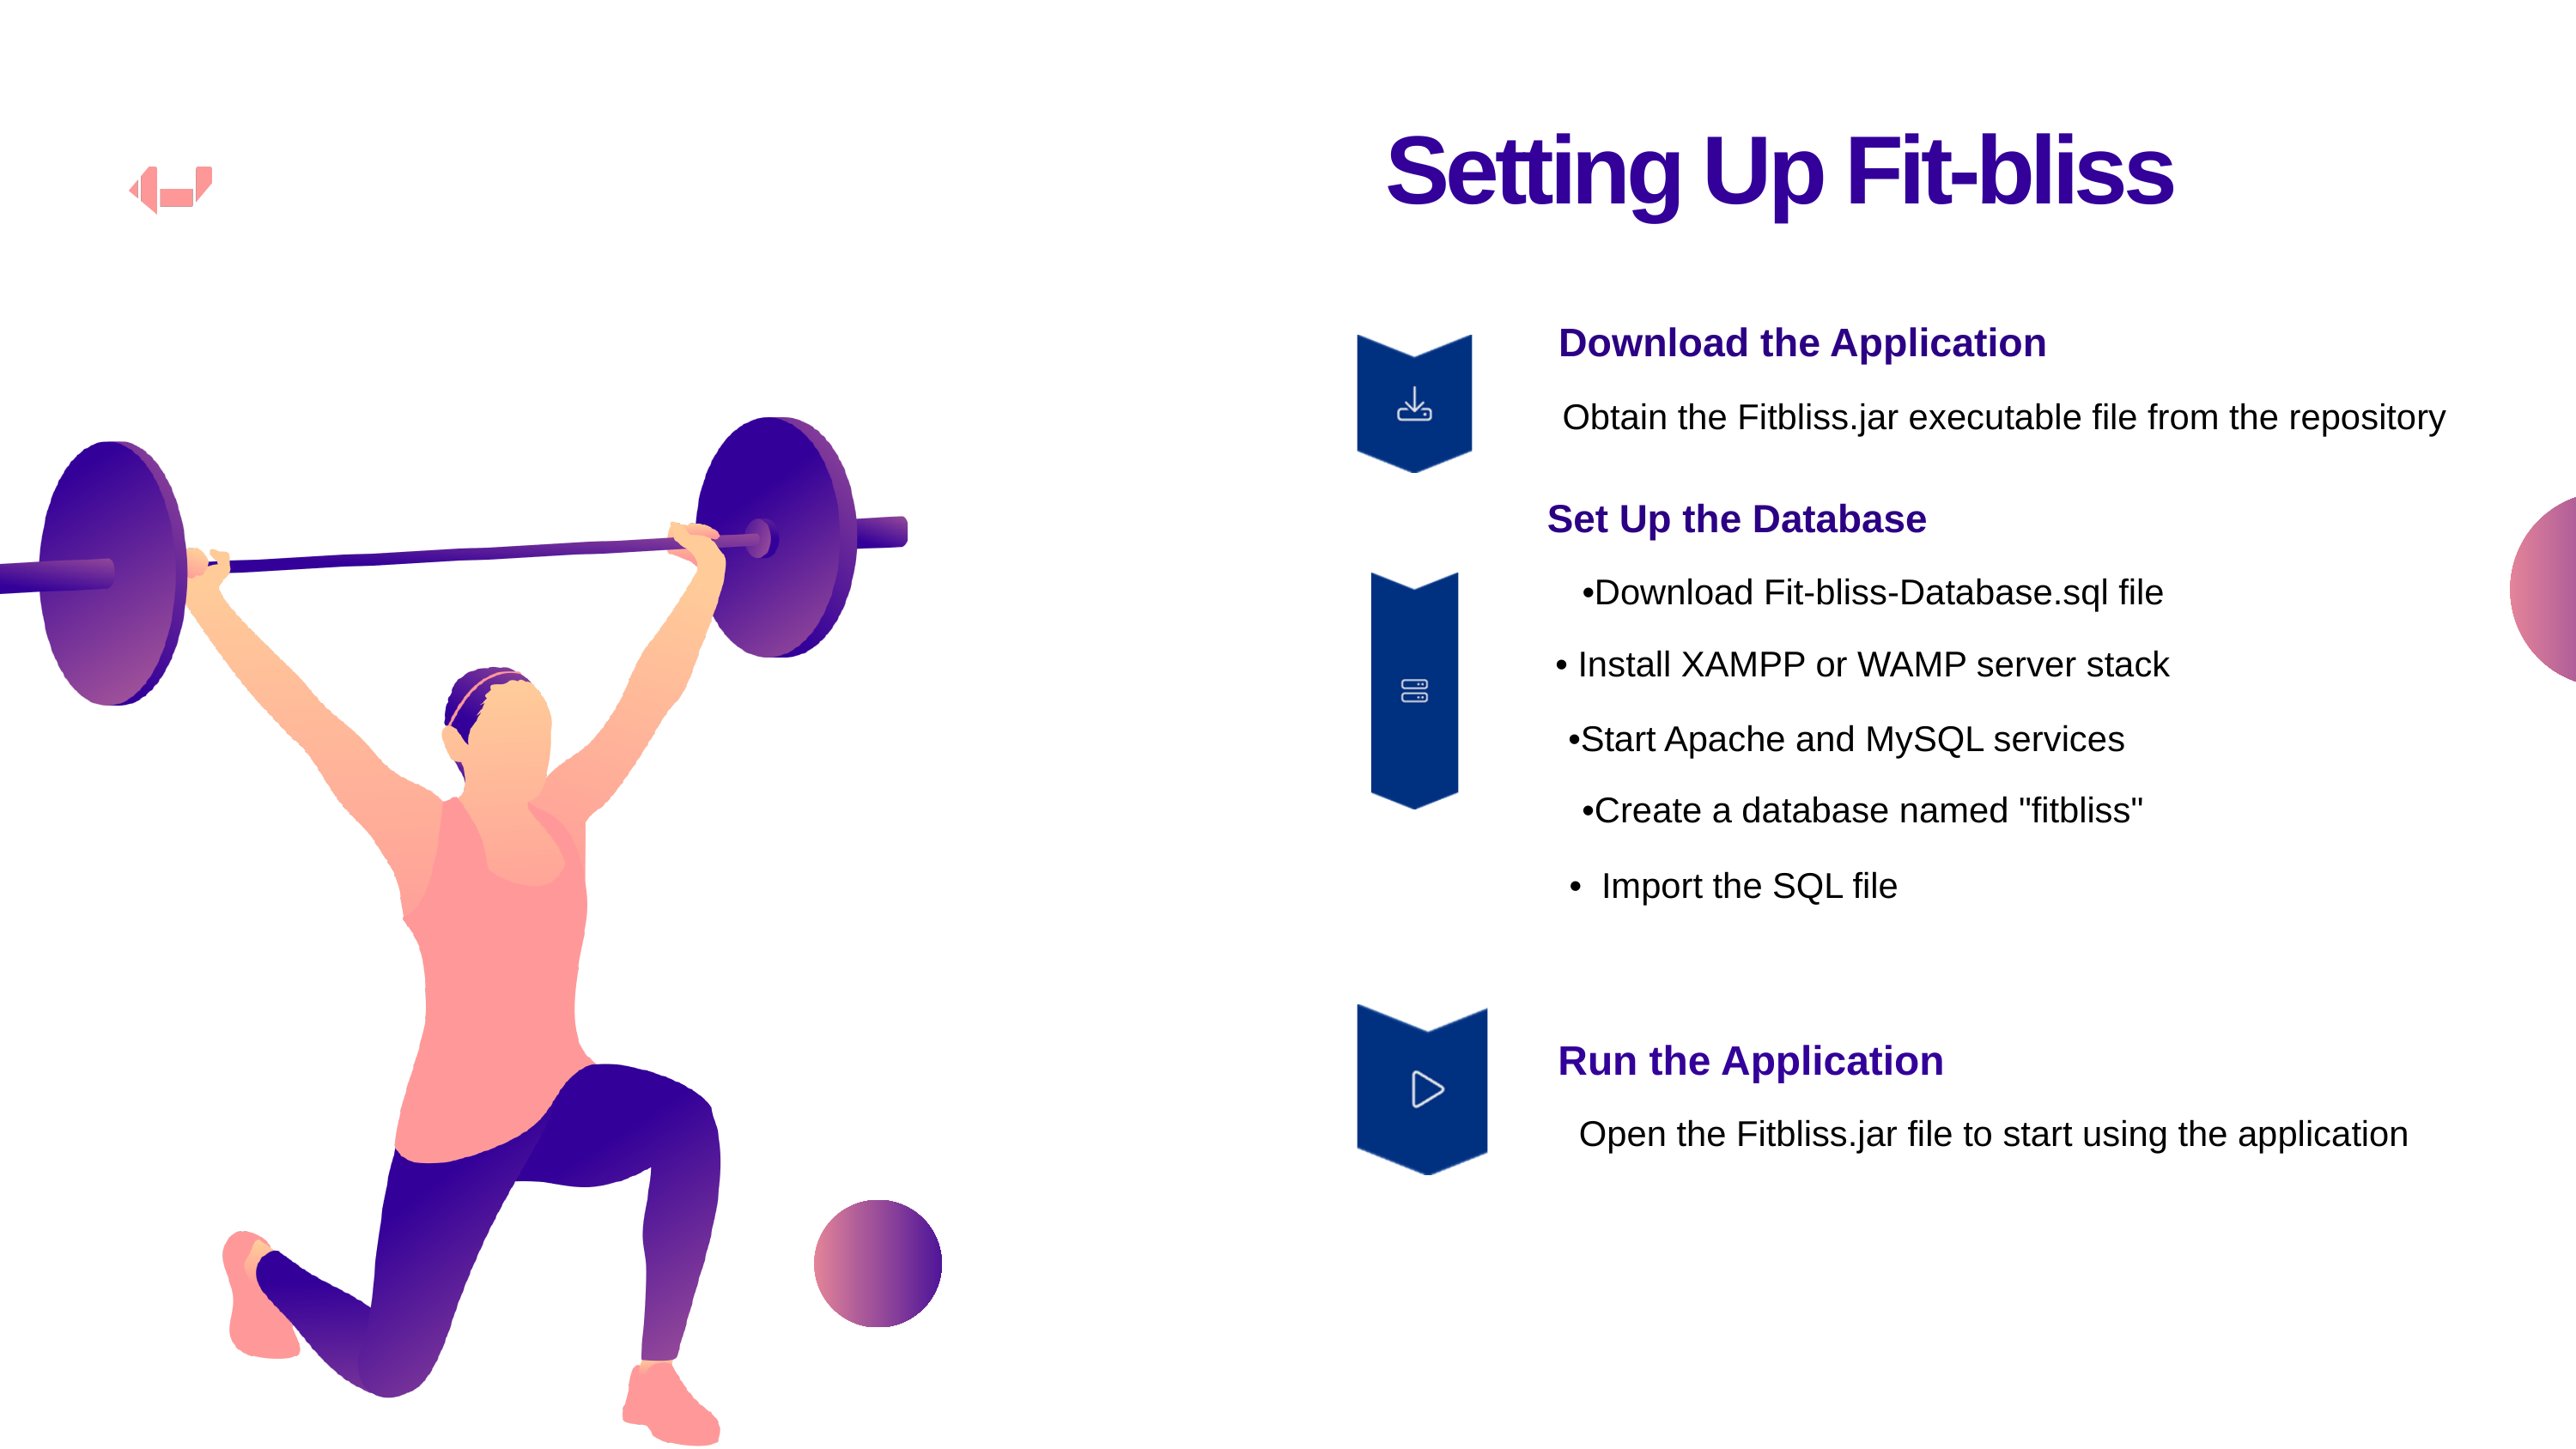

Setting Up Fit-bliss

Download the Application

Obtain the Fitbliss.jar executable file from the repository

Set Up the Database

•Download Fit-bliss-Database.sql file

• Install XAMPP or WAMP server stack
•Start Apache and MySQL services
•Create a database named "fitbliss"
•  Import the SQL file

Run the Application
Open the Fitbliss.jar file to start using the application